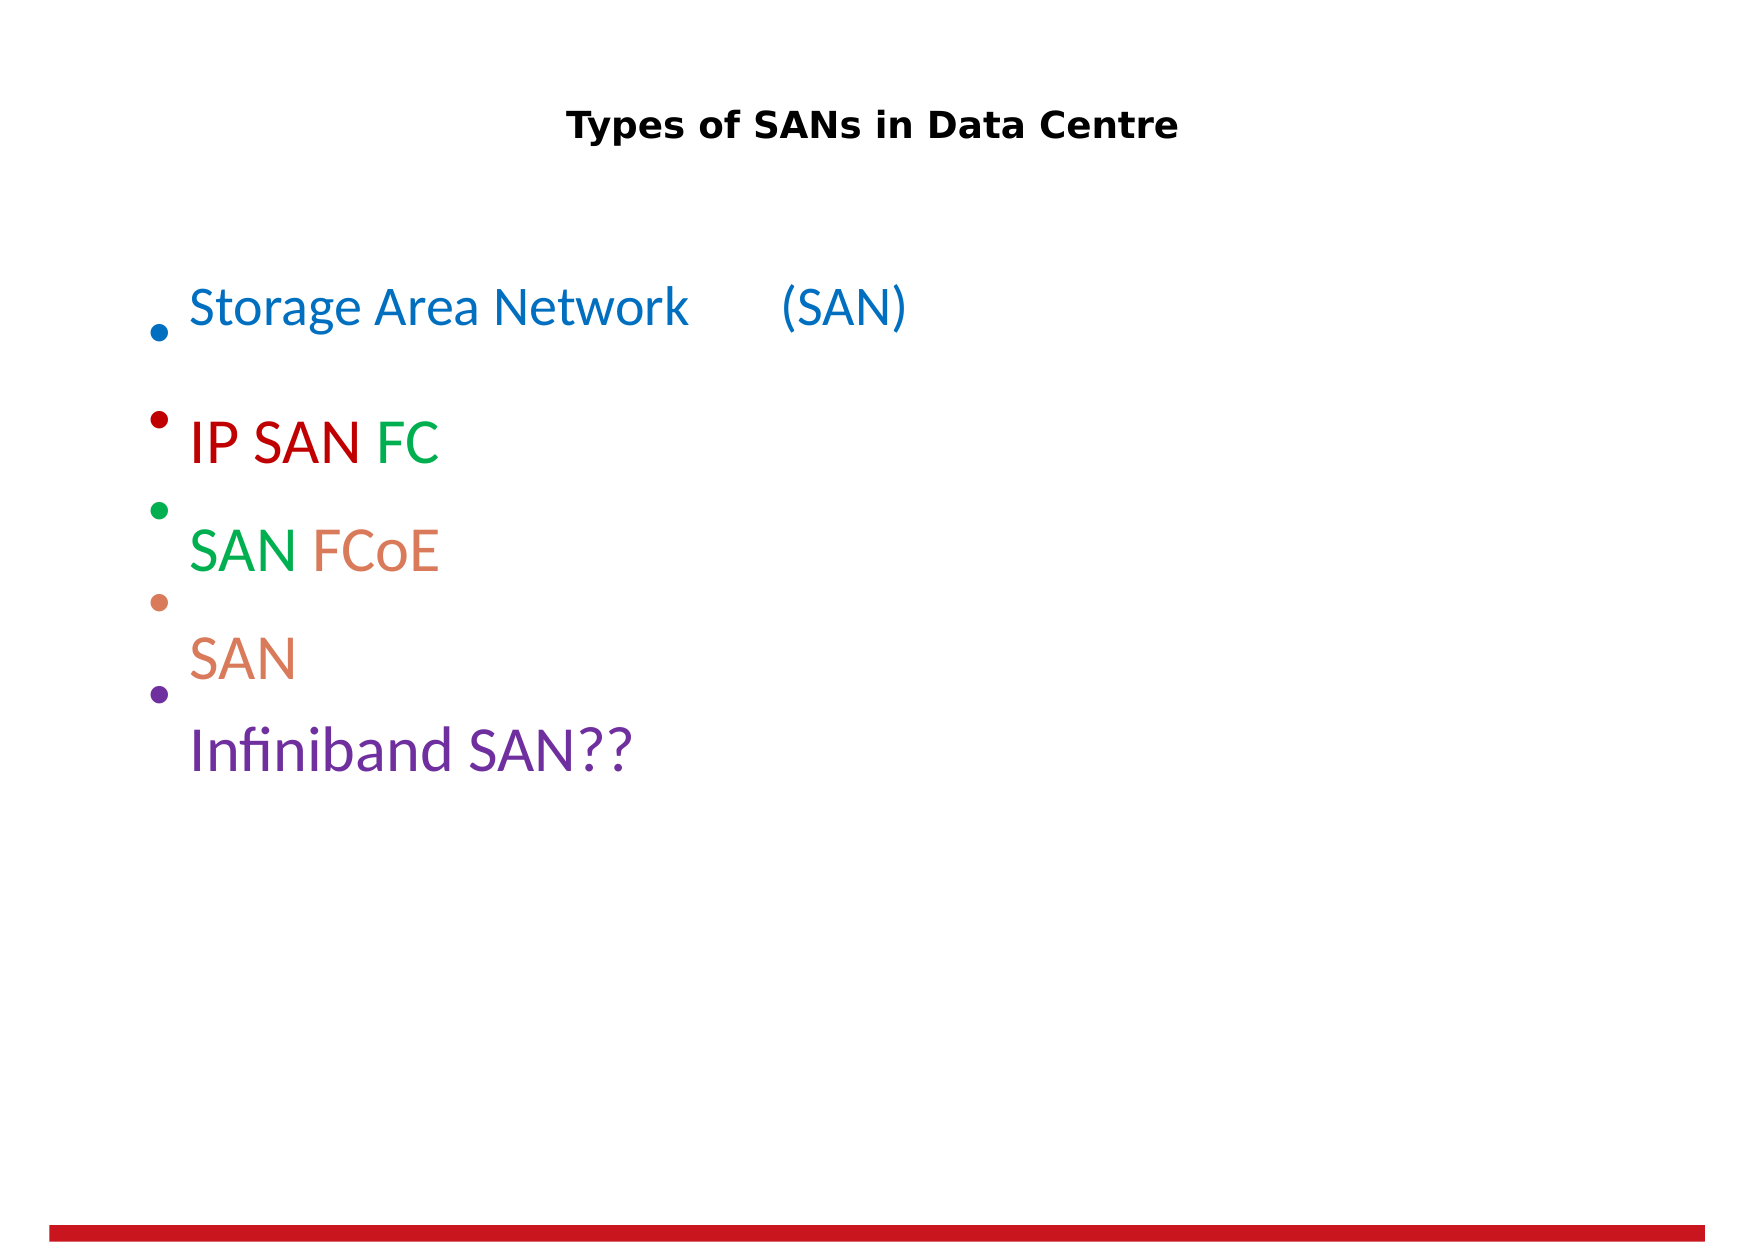

Types of SANs in Data Centre

•
•
•
•
•
(SAN)
Storage Area Network
IP SAN FC
SAN FCoE
SAN
Infiniband SAN??